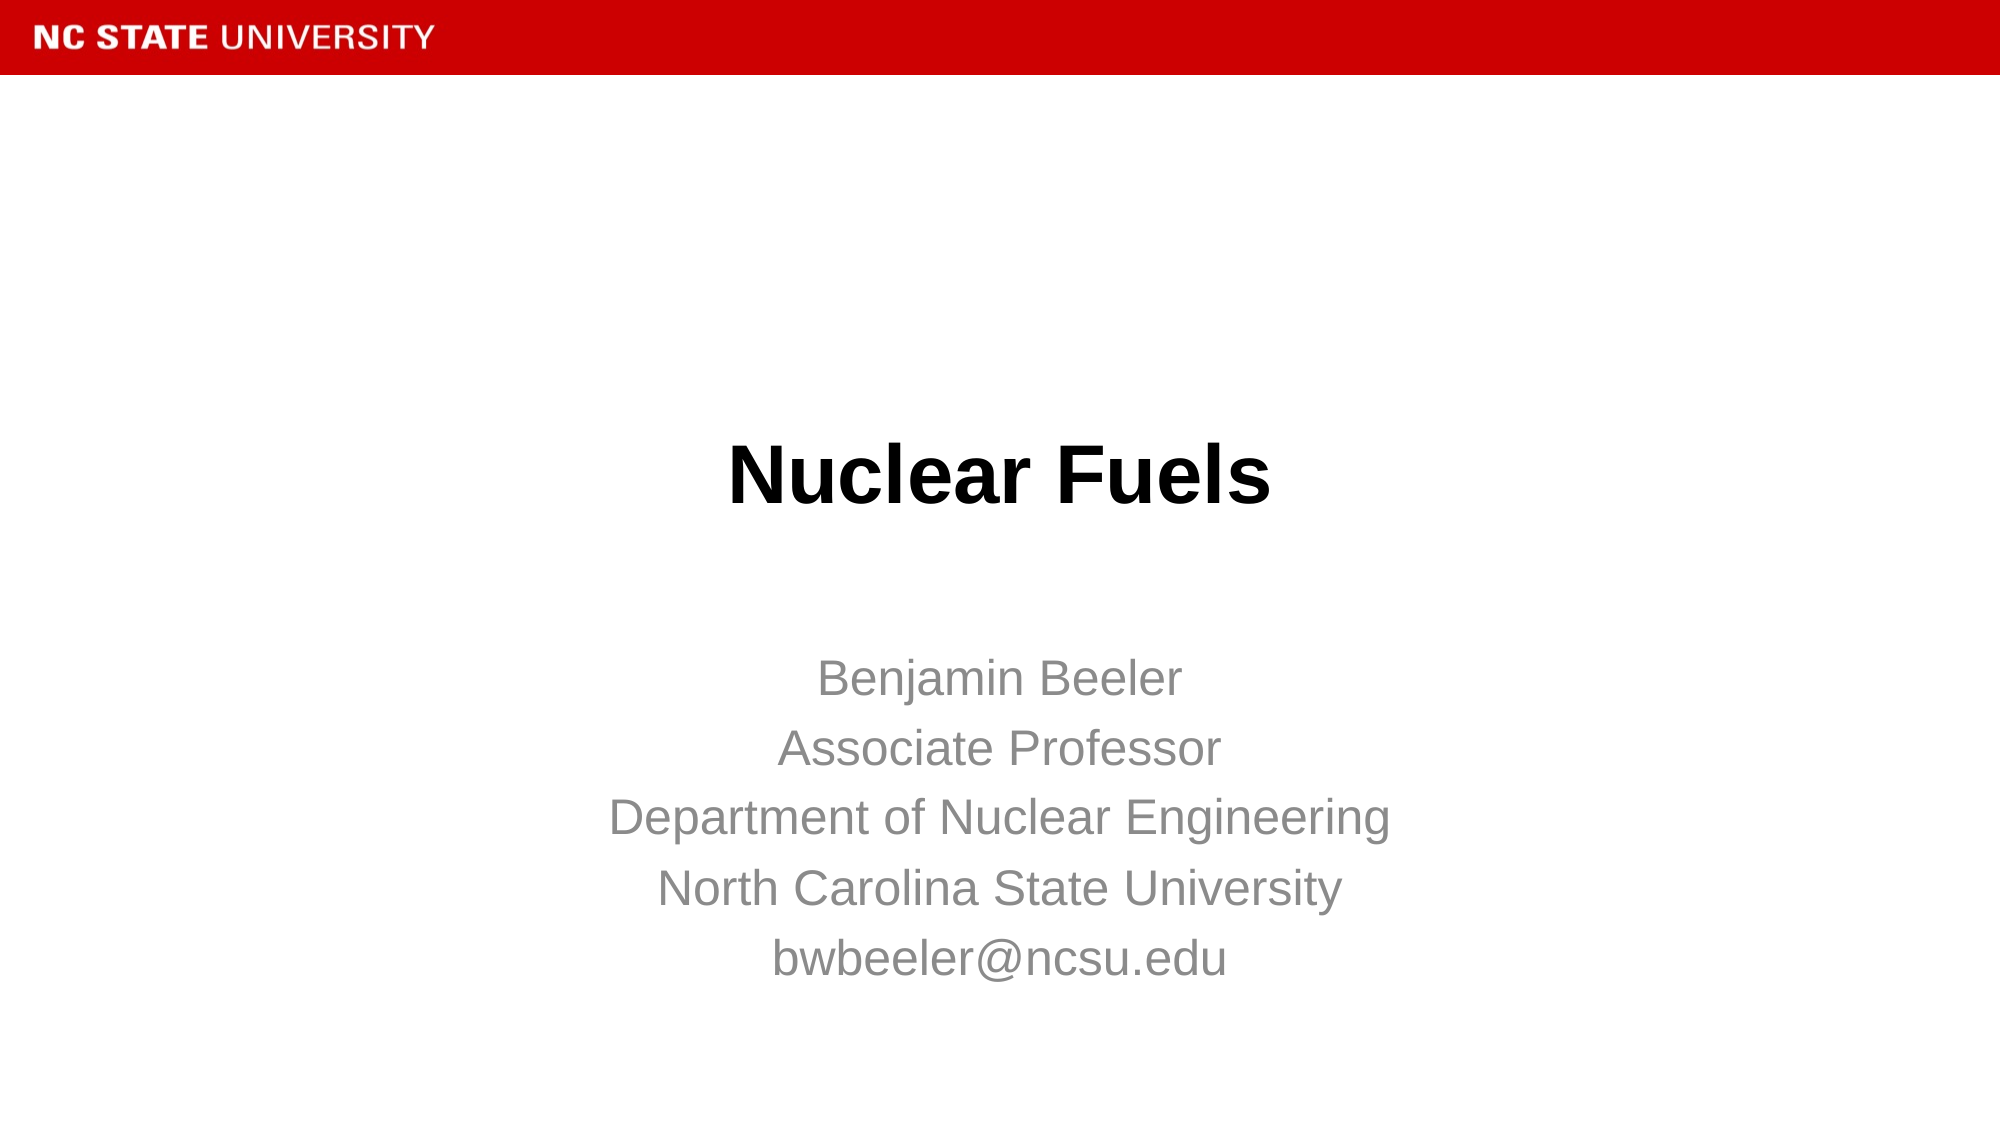

# Nuclear Fuels
Benjamin Beeler
Associate Professor
Department of Nuclear Engineering
North Carolina State University
bwbeeler@ncsu.edu